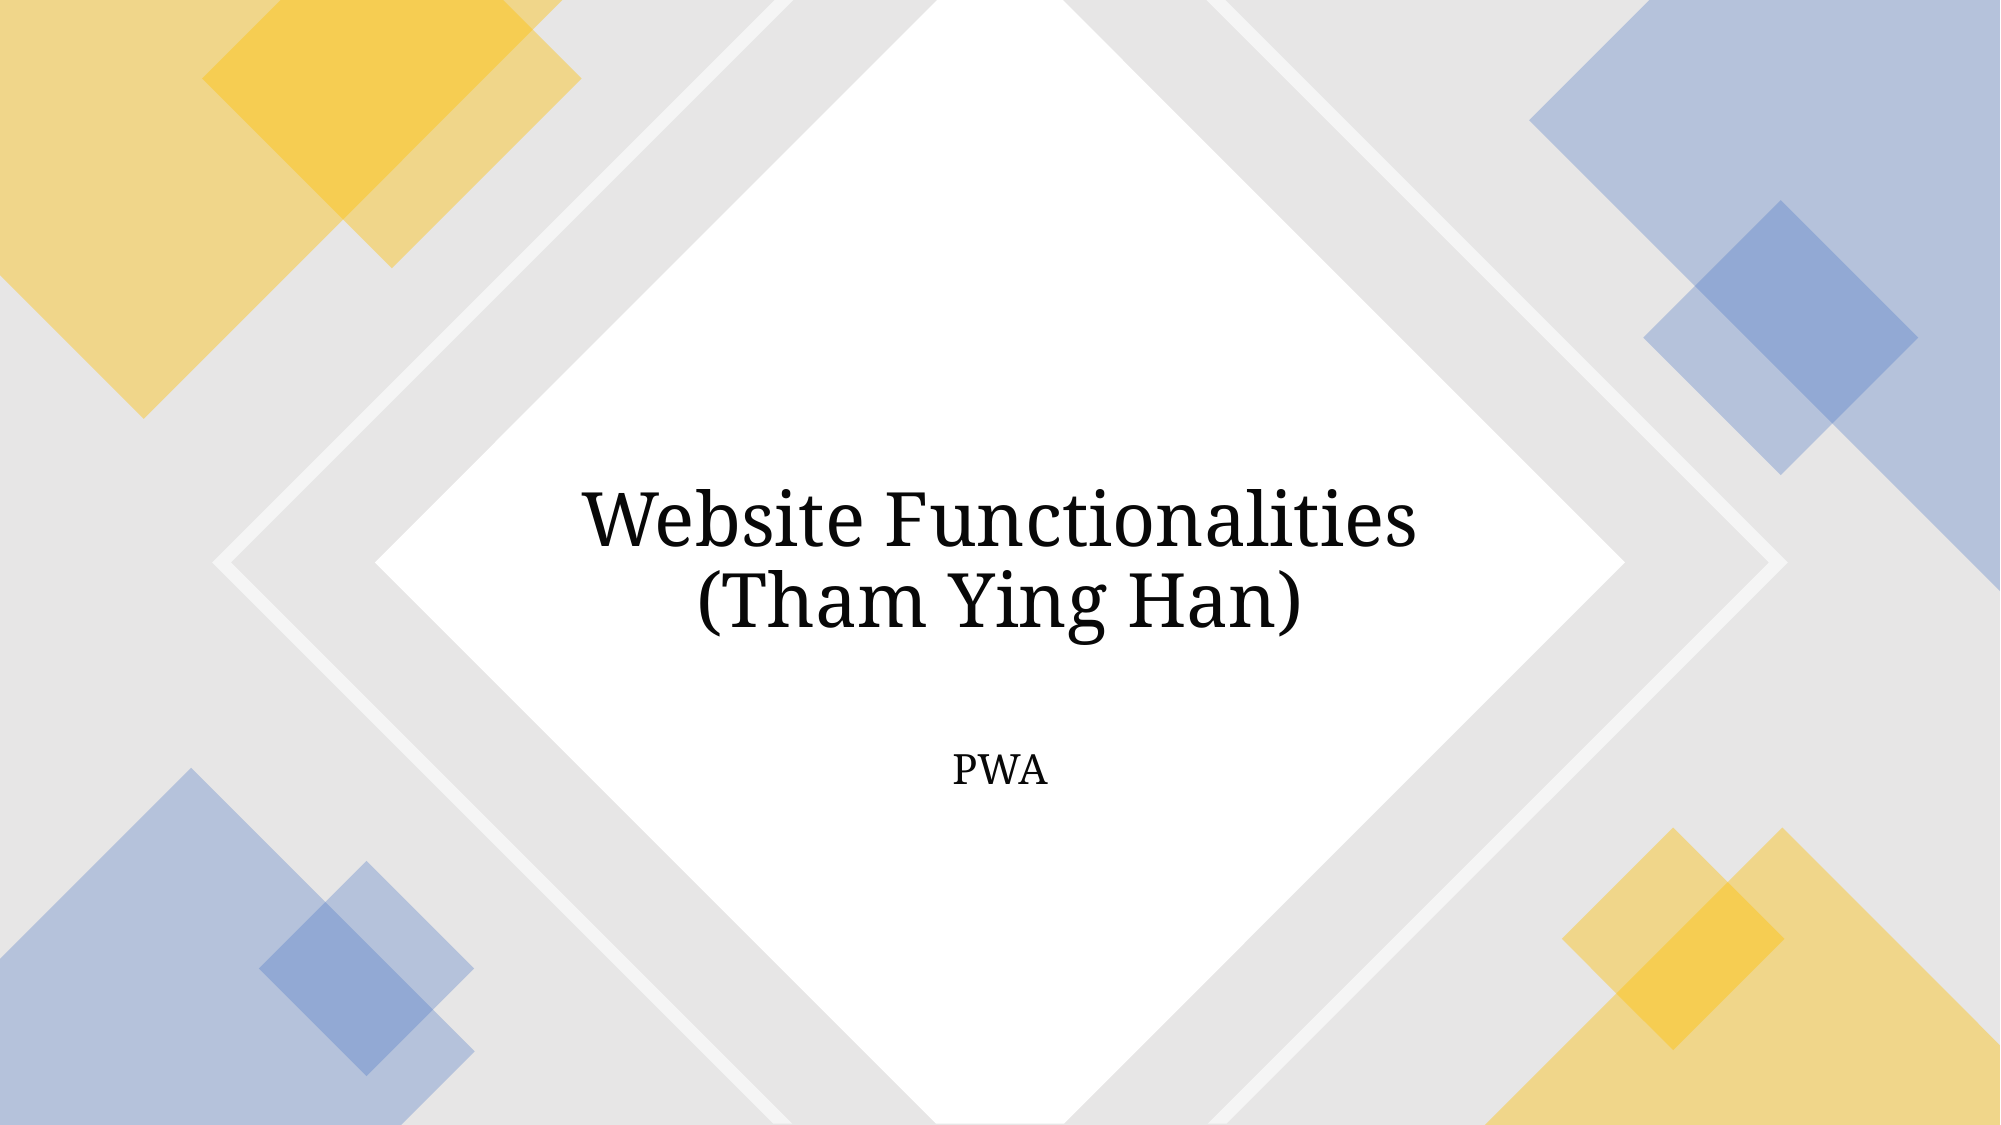

# Website Functionalities (Tham Ying Han)
PWA